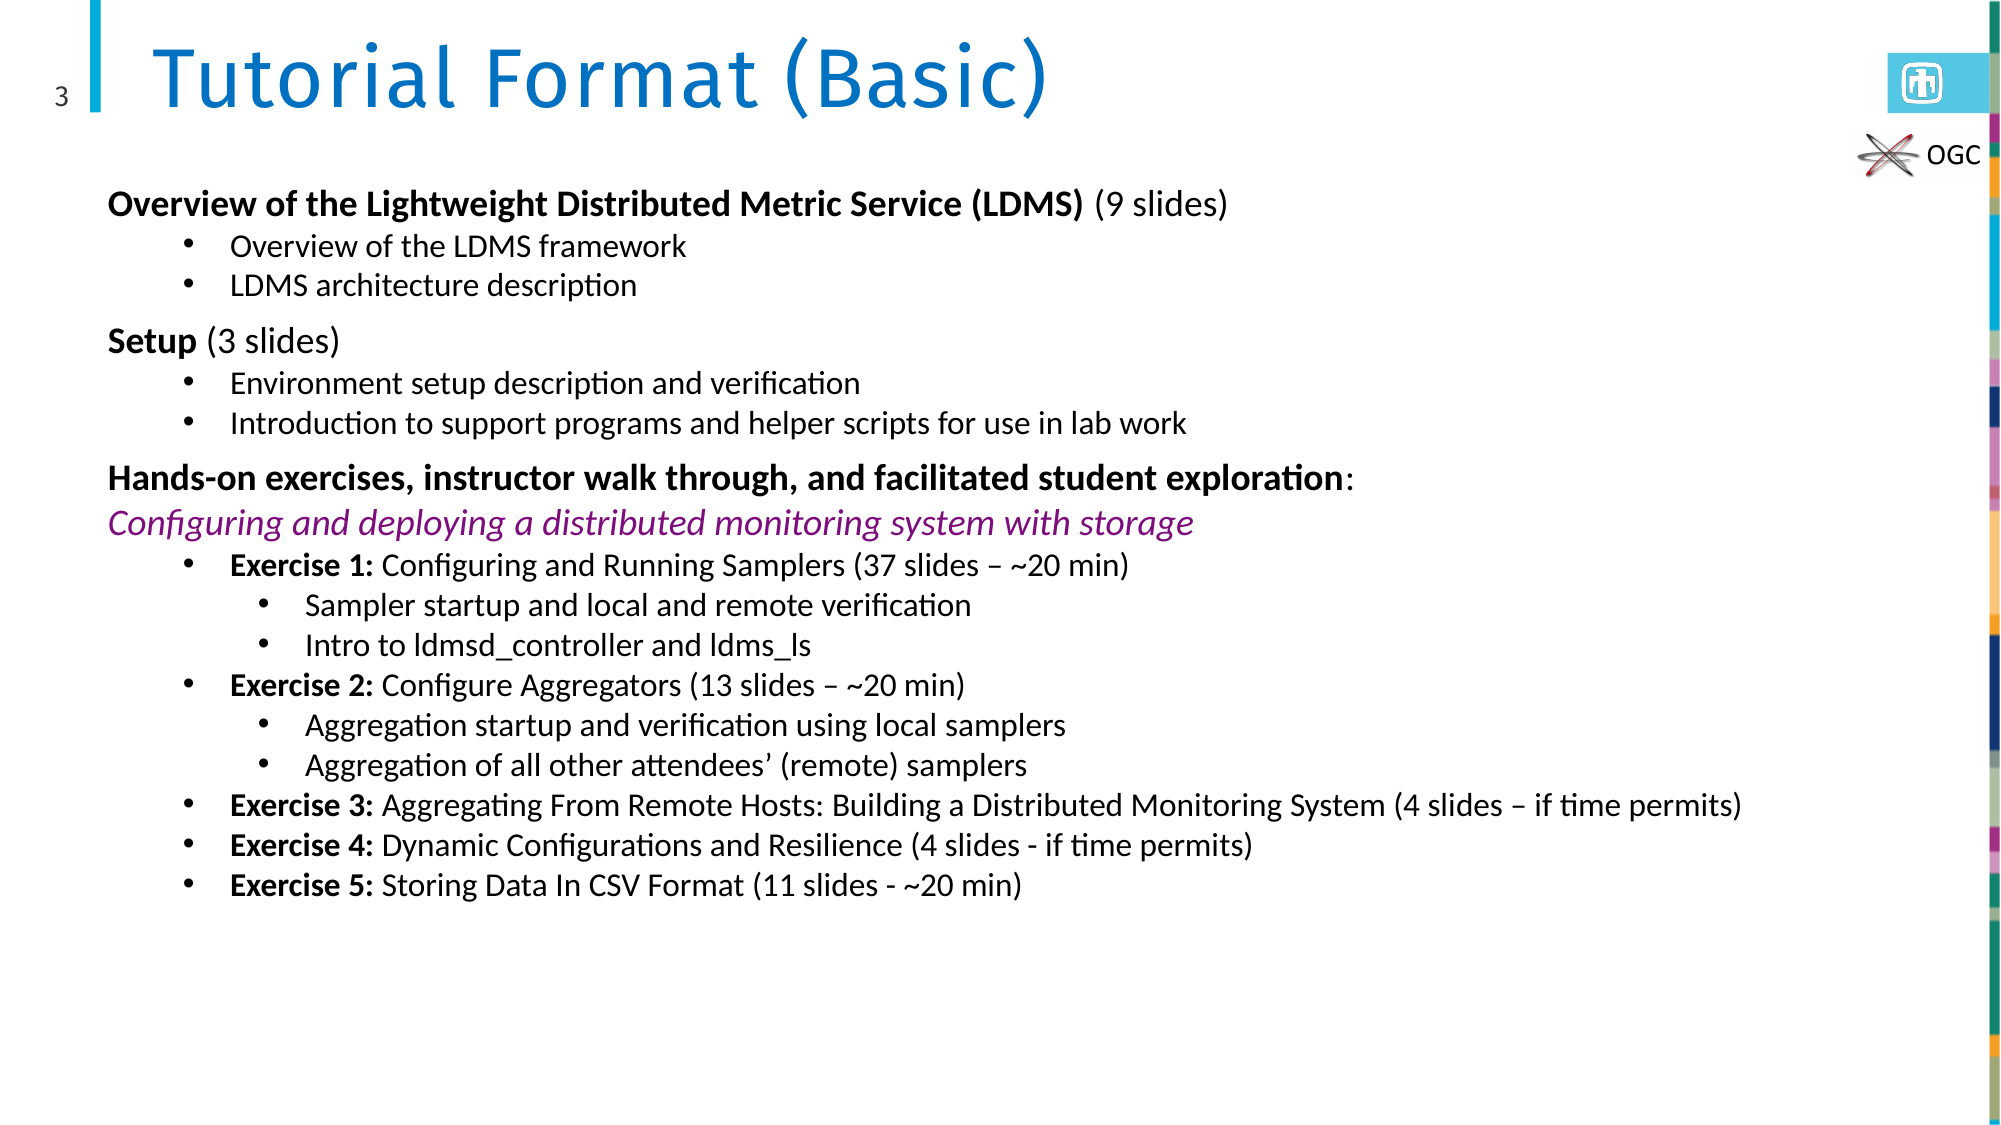

# Tutorial Format (Basic)
3
Overview of the Lightweight Distributed Metric Service (LDMS) (9 slides)
Overview of the LDMS framework
LDMS architecture description
Setup (3 slides)
Environment setup description and verification
Introduction to support programs and helper scripts for use in lab work
Hands-on exercises, instructor walk through, and facilitated student exploration:
Configuring and deploying a distributed monitoring system with storage
Exercise 1: Configuring and Running Samplers (37 slides – ~20 min)
Sampler startup and local and remote verification
Intro to ldmsd_controller and ldms_ls
Exercise 2: Configure Aggregators (13 slides – ~20 min)
Aggregation startup and verification using local samplers
Aggregation of all other attendees’ (remote) samplers
Exercise 3: Aggregating From Remote Hosts: Building a Distributed Monitoring System (4 slides – if time permits)
Exercise 4: Dynamic Configurations and Resilience (4 slides - if time permits)
Exercise 5: Storing Data In CSV Format (11 slides - ~20 min)